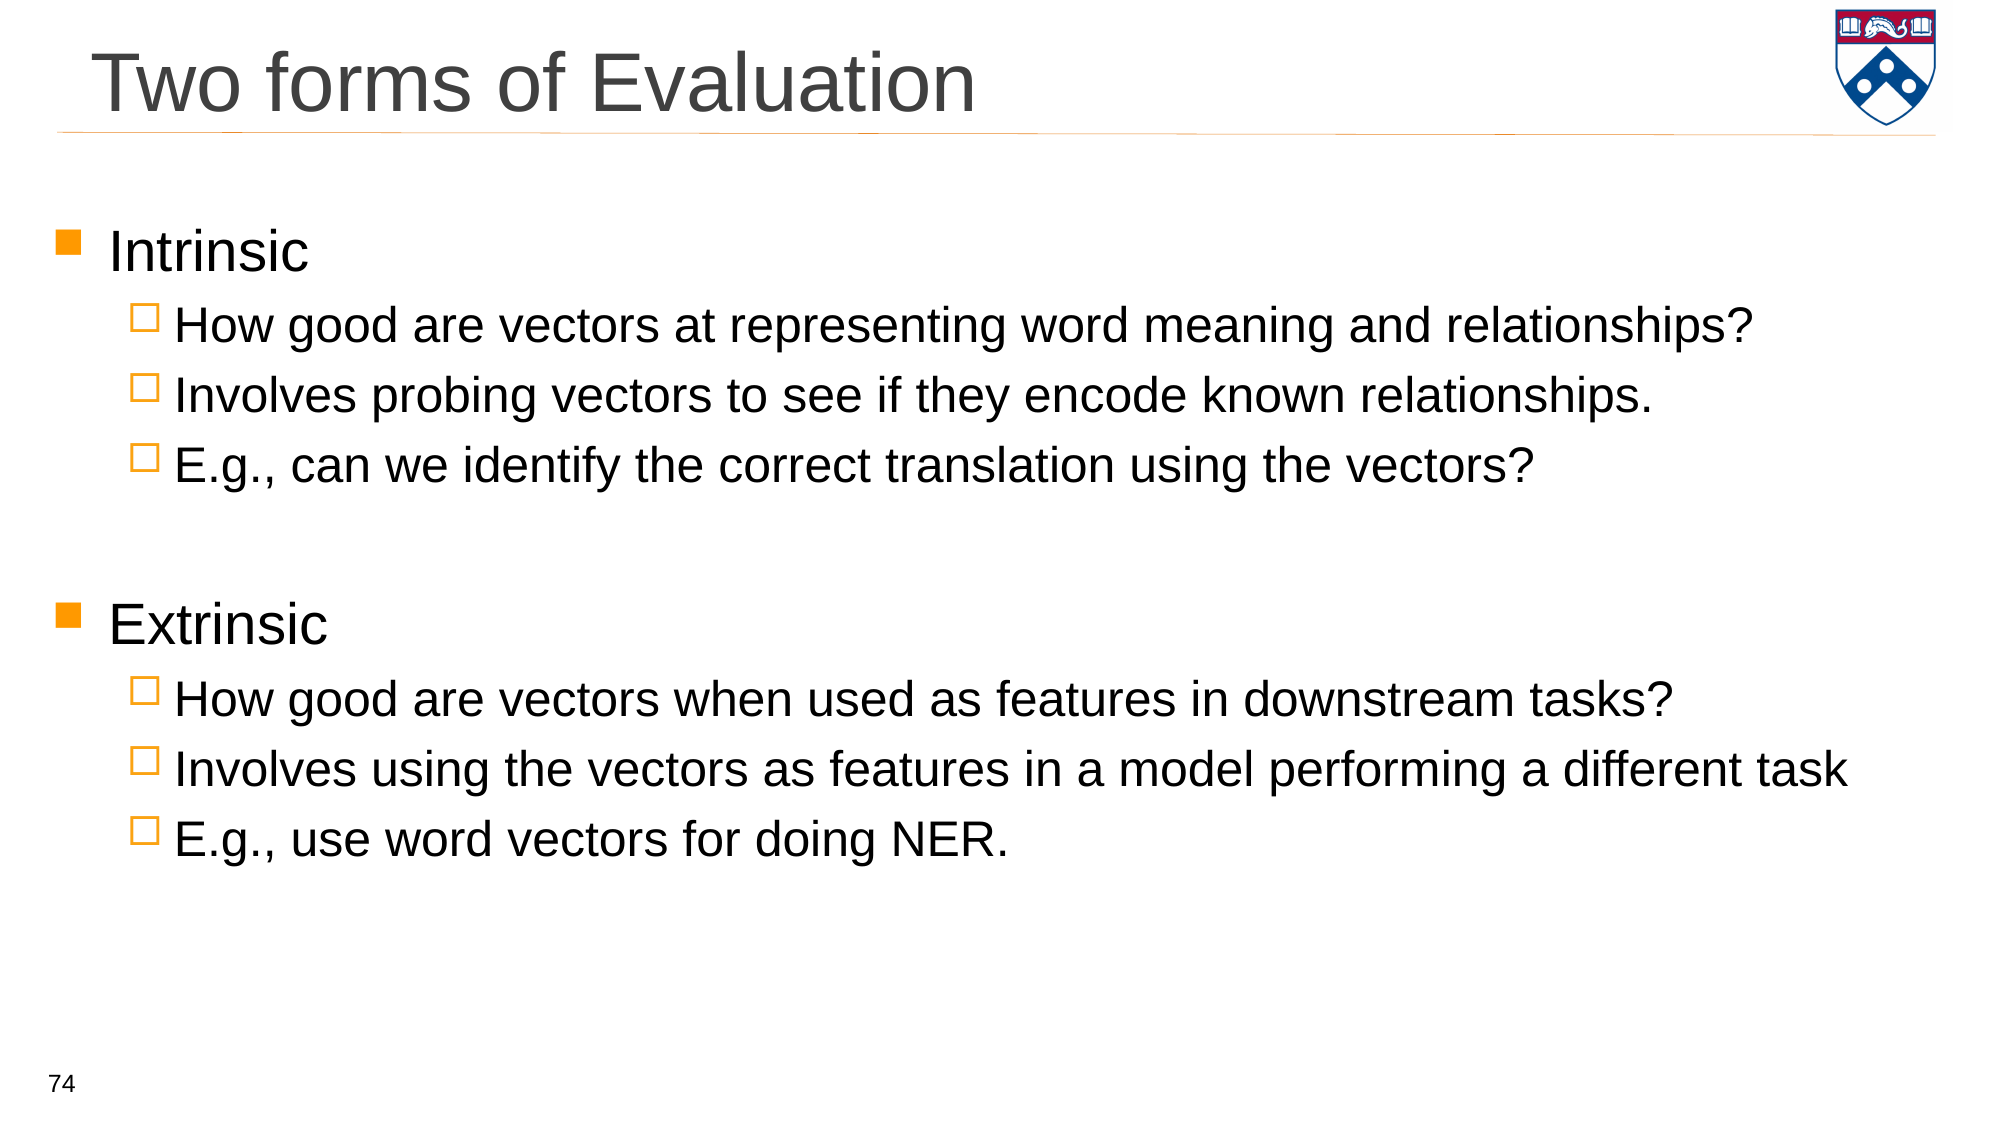

# Two forms of Evaluation
Intrinsic
How good are vectors at representing word meaning and relationships?
Involves probing vectors to see if they encode known relationships.
E.g., can we identify the correct translation using the vectors?

Extrinsic
How good are vectors when used as features in downstream tasks?
Involves using the vectors as features in a model performing a different task
E.g., use word vectors for doing NER.

74